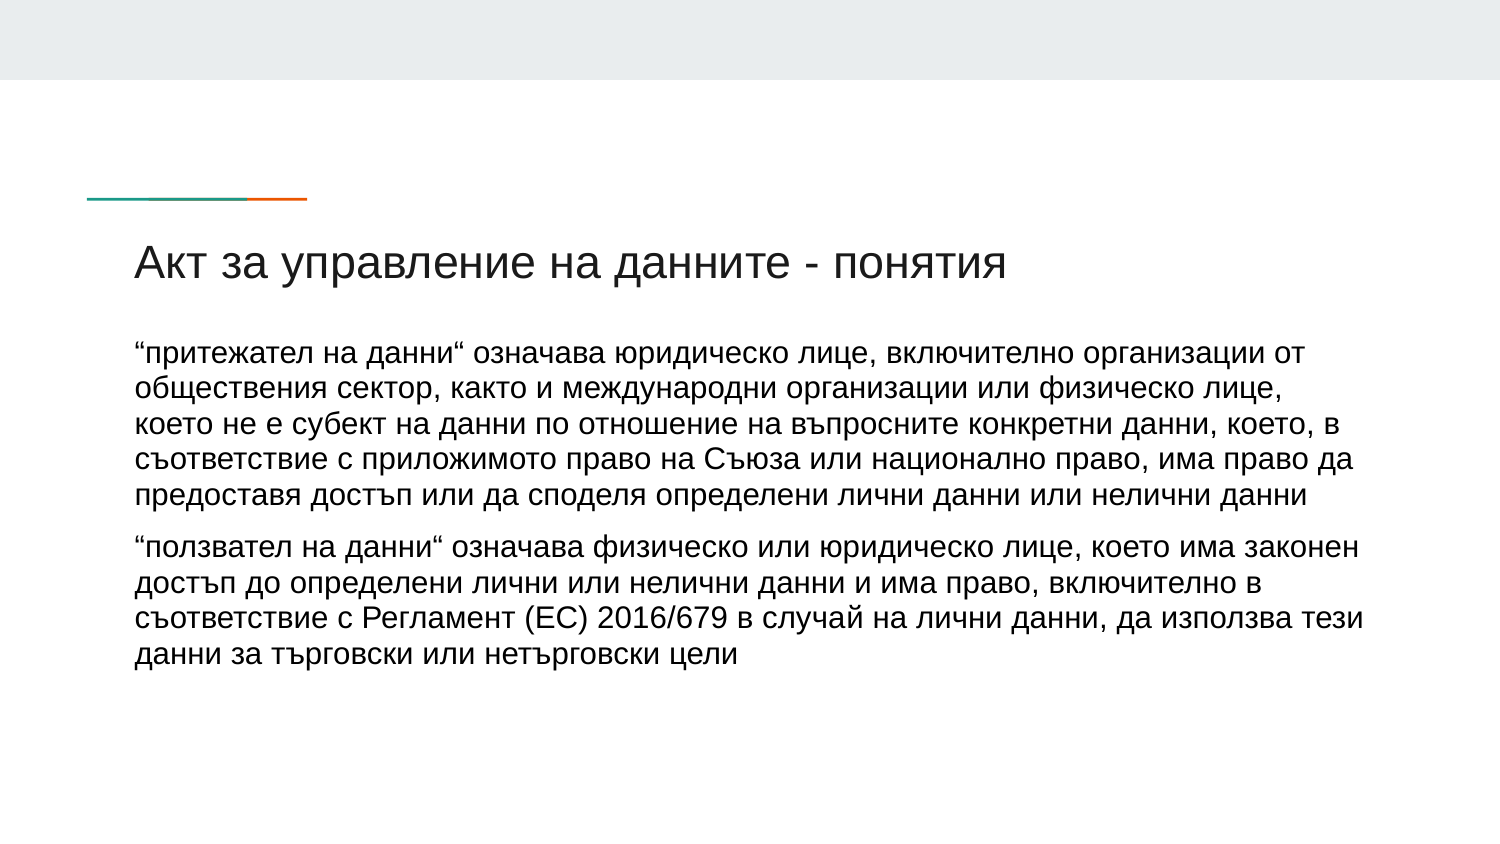

# Акт за управление на данните - понятия
“притежател на данни“ означава юридическо лице, включително организации от обществения сектор, както и международни организации или физическо лице, което не е субект на данни по отношение на въпросните конкретни данни, което, в съответствие с приложимото право на Съюза или национално право, има право да предоставя достъп или да споделя определени лични данни или нелични данни
“ползвател на данни“ означава физическо или юридическо лице, което има законен достъп до определени лични или нелични данни и има право, включително в съответствие с Регламент (ЕС) 2016/679 в случай на лични данни, да използва тези данни за търговски или нетърговски цели